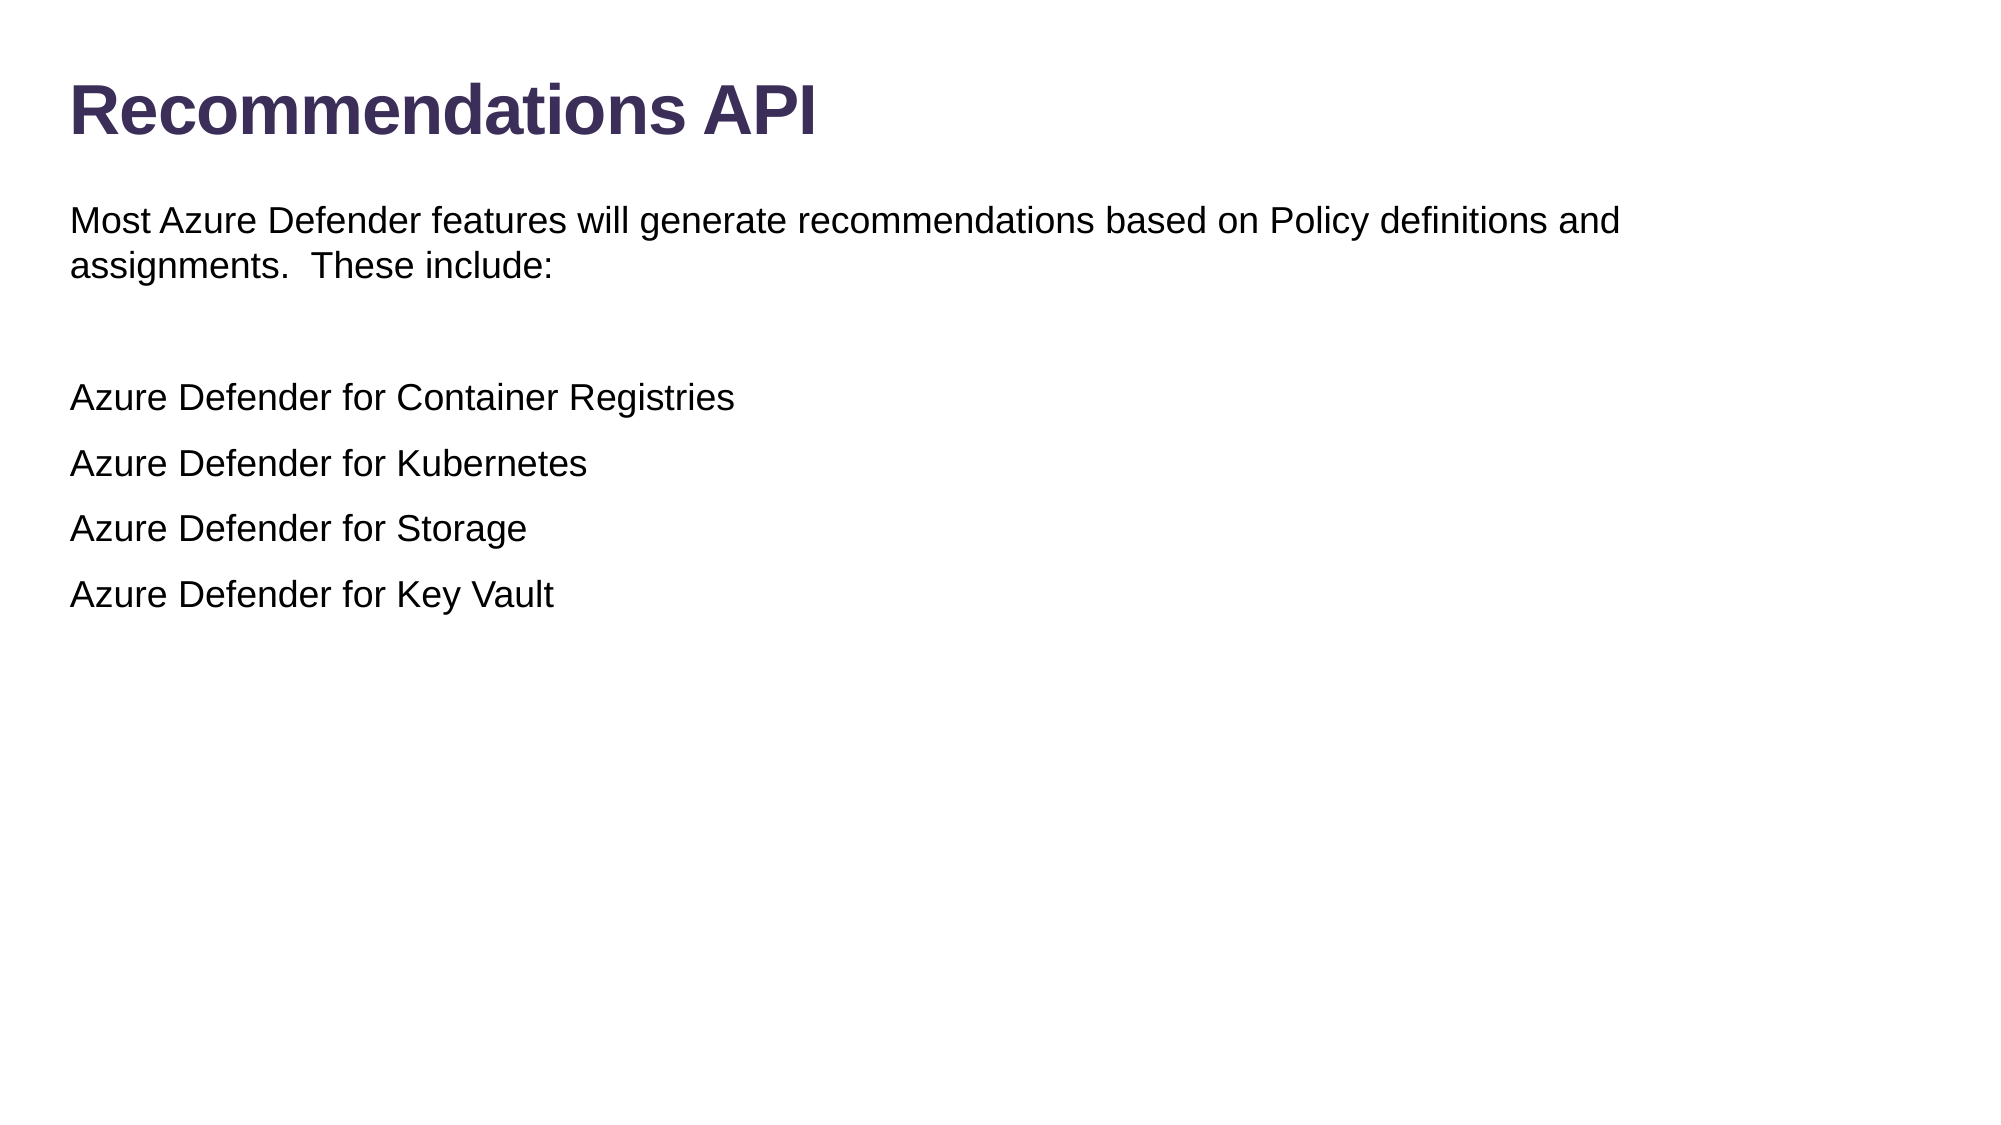

# Recommendations API
Most Azure Defender features will generate recommendations based on Policy definitions and assignments.  These include:

Azure Defender for Container Registries
Azure Defender for Kubernetes
Azure Defender for Storage
Azure Defender for Key Vault